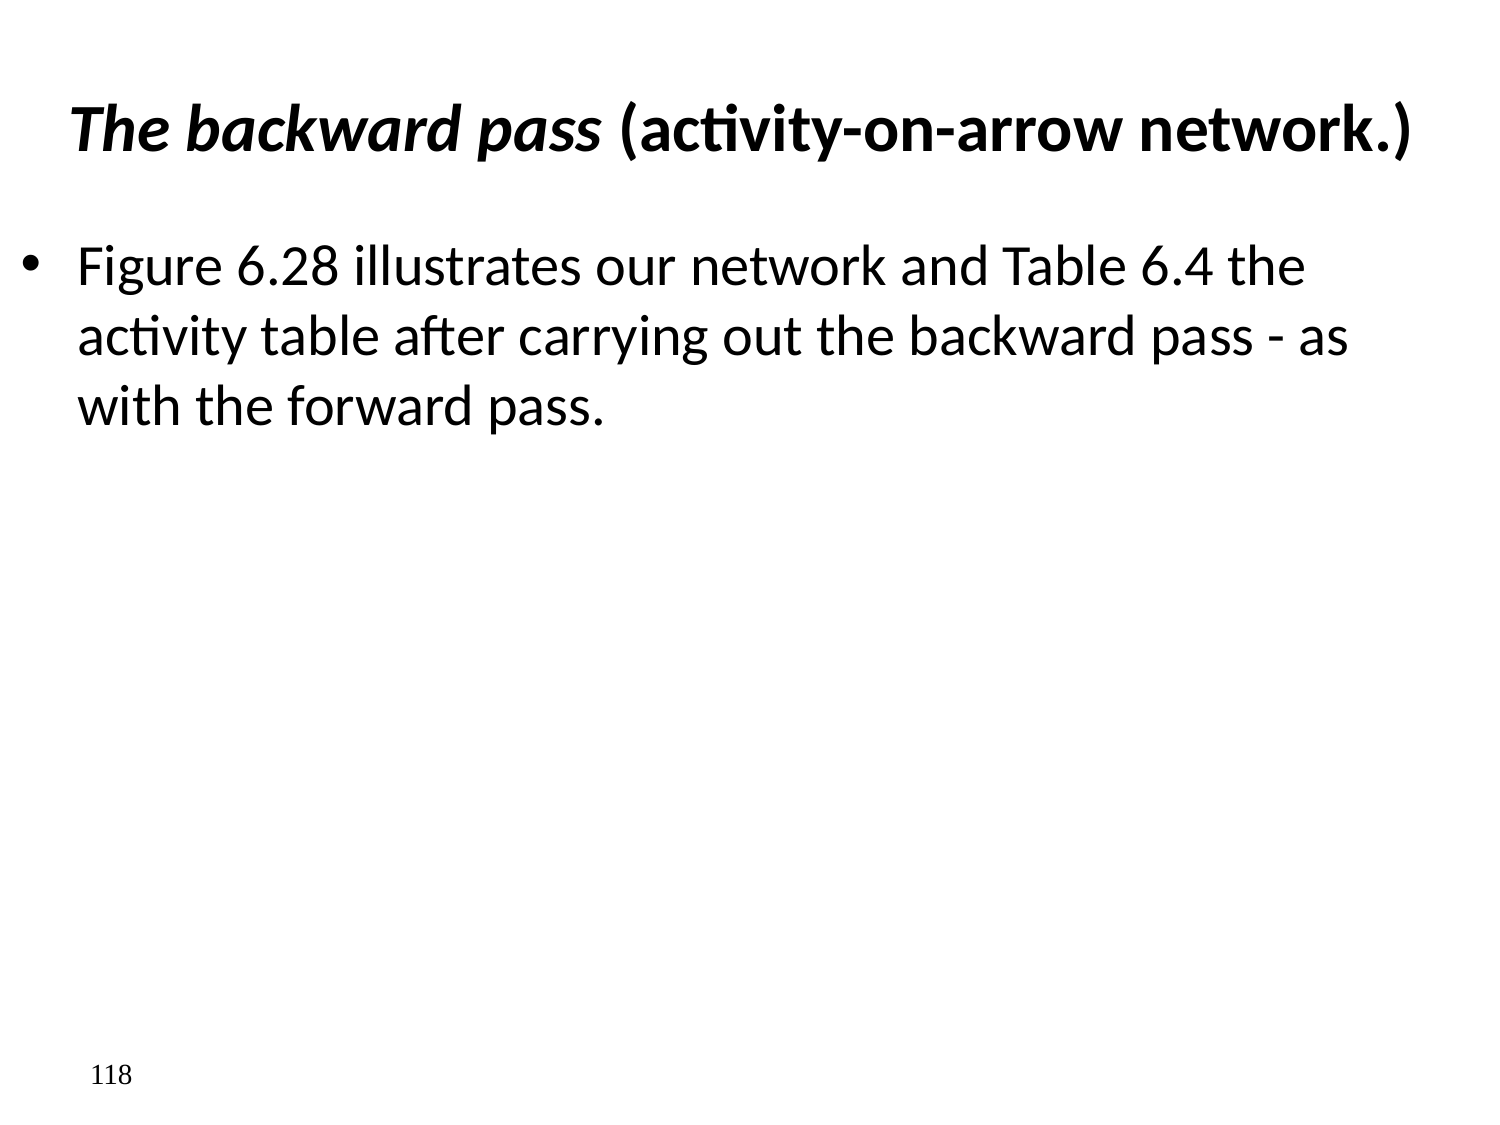

# The backward pass (activity-on-arrow network.)
Figure 6.28 illustrates our network and Table 6.4 the activity table after carrying out the backward pass - as with the forward pass.
118